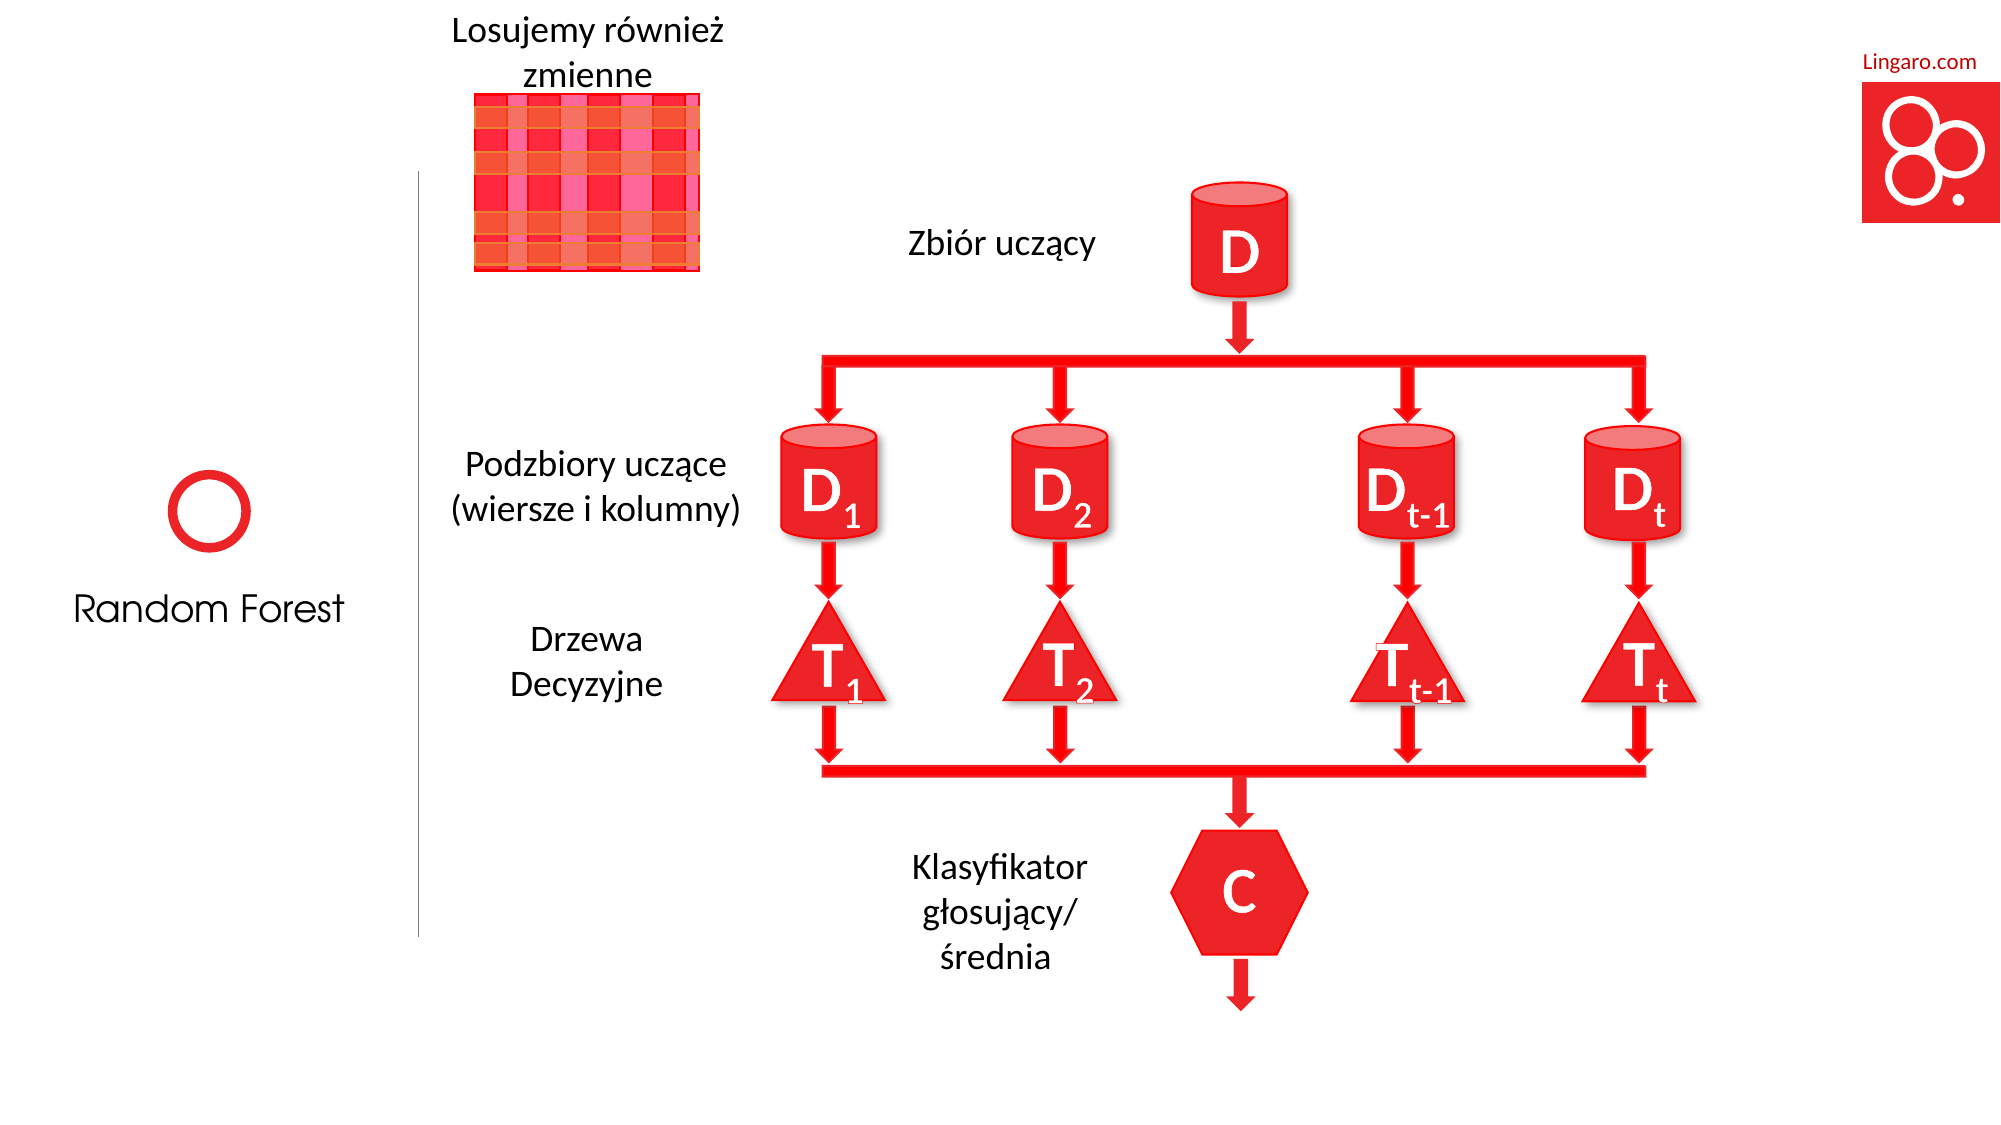

Losujemy również zmienne

D
Zbiór uczący

Podzbiory uczące
(wiersze i kolumny)
Dt
D2
Dt-1
D1

# Random Forest

Drzewa Decyzyjne
Tt
T2
Tt-1
T1

Klasyfikator głosujący/
średnia
C